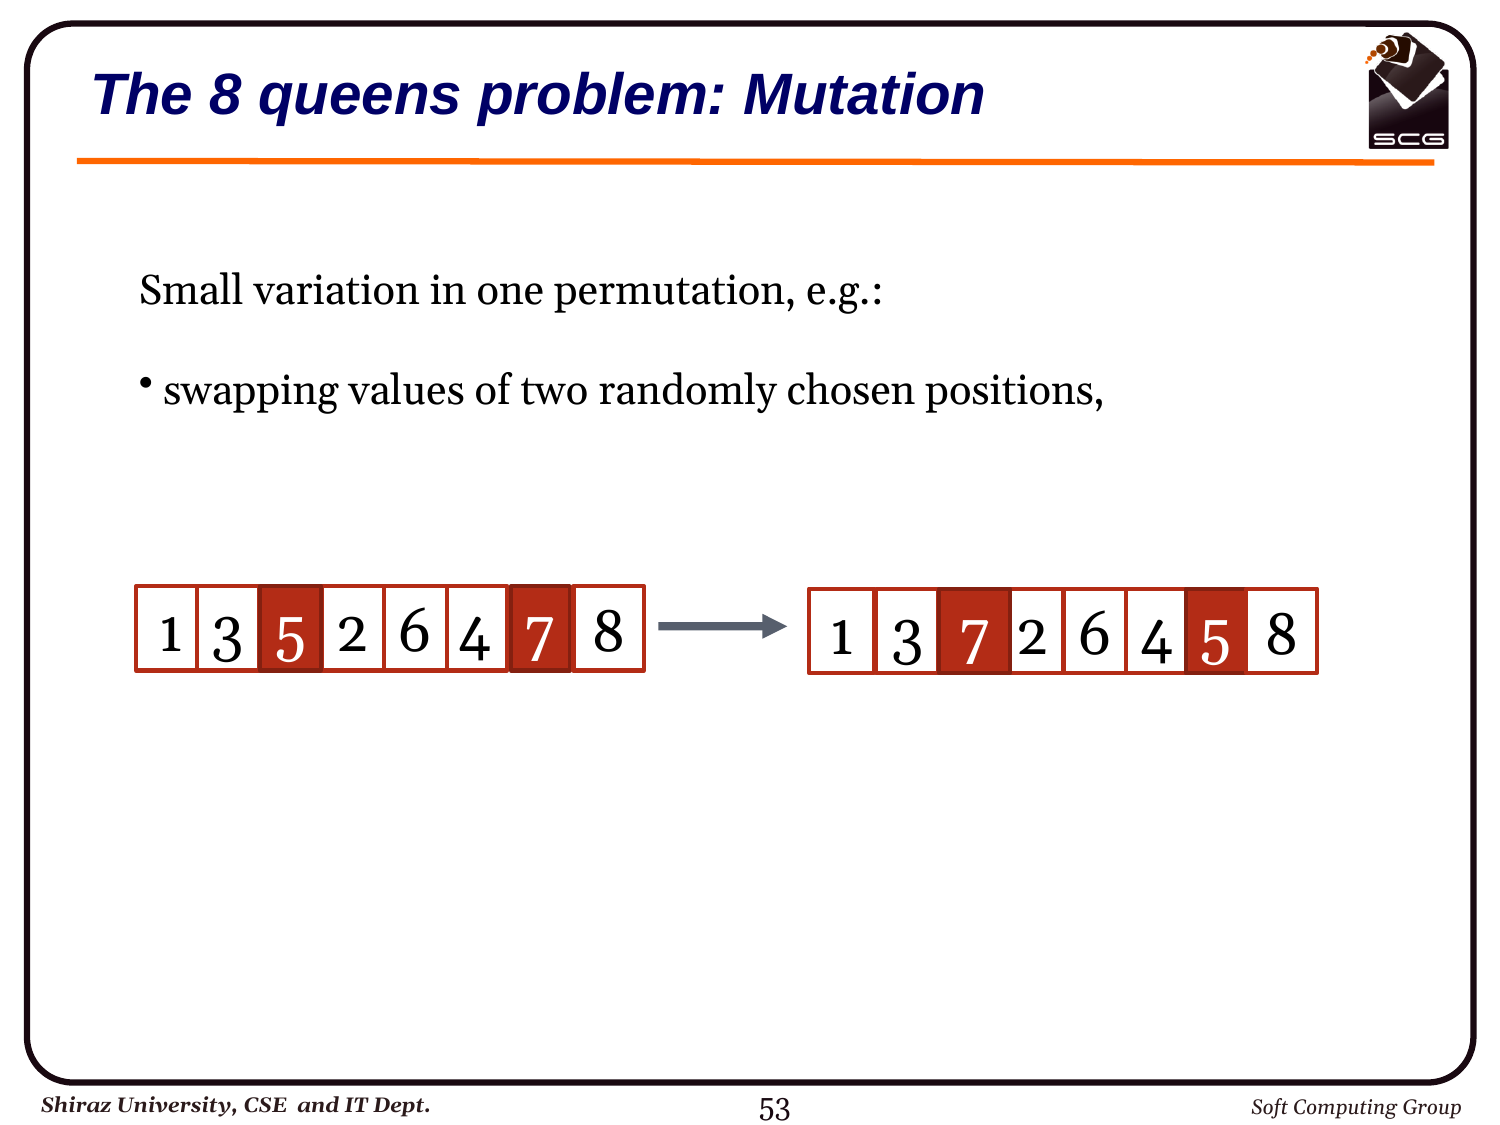

# The 8 queens problem: Mutation
Small variation in one permutation, e.g.:

 swapping values of two randomly chosen positions,
1
3
5
2
6
4
7
8

1
3
7
2
6
4
5
8

53